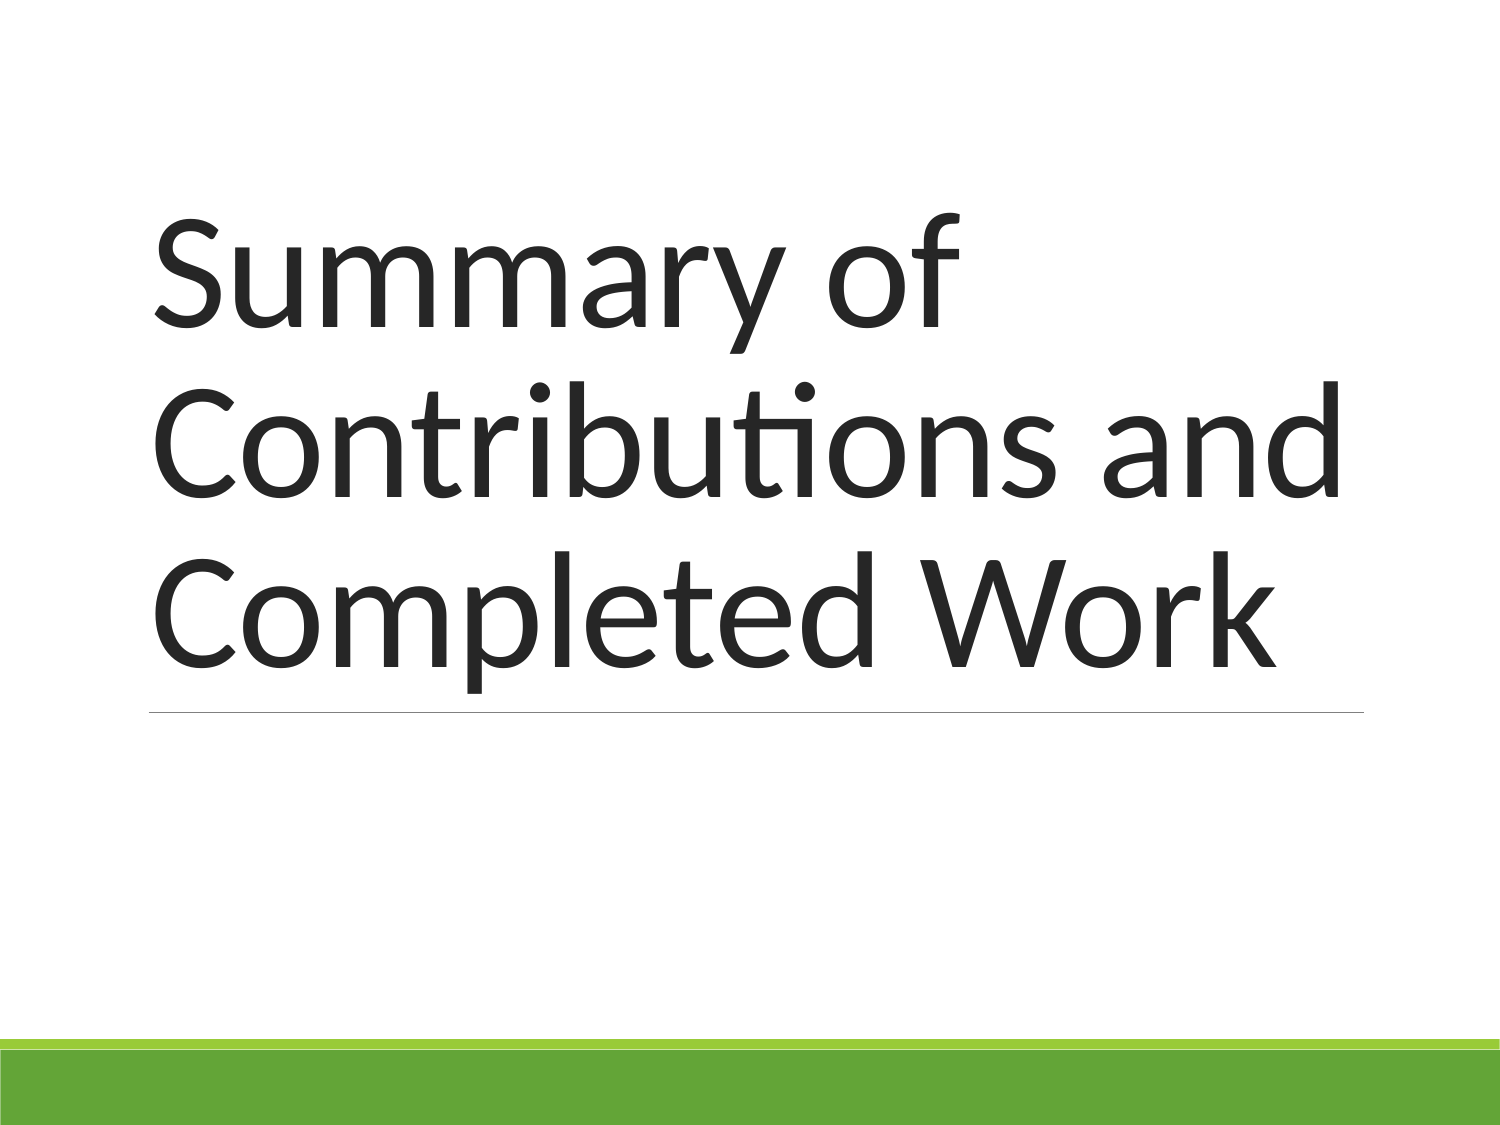

# Summary of Contributions and Completed Work